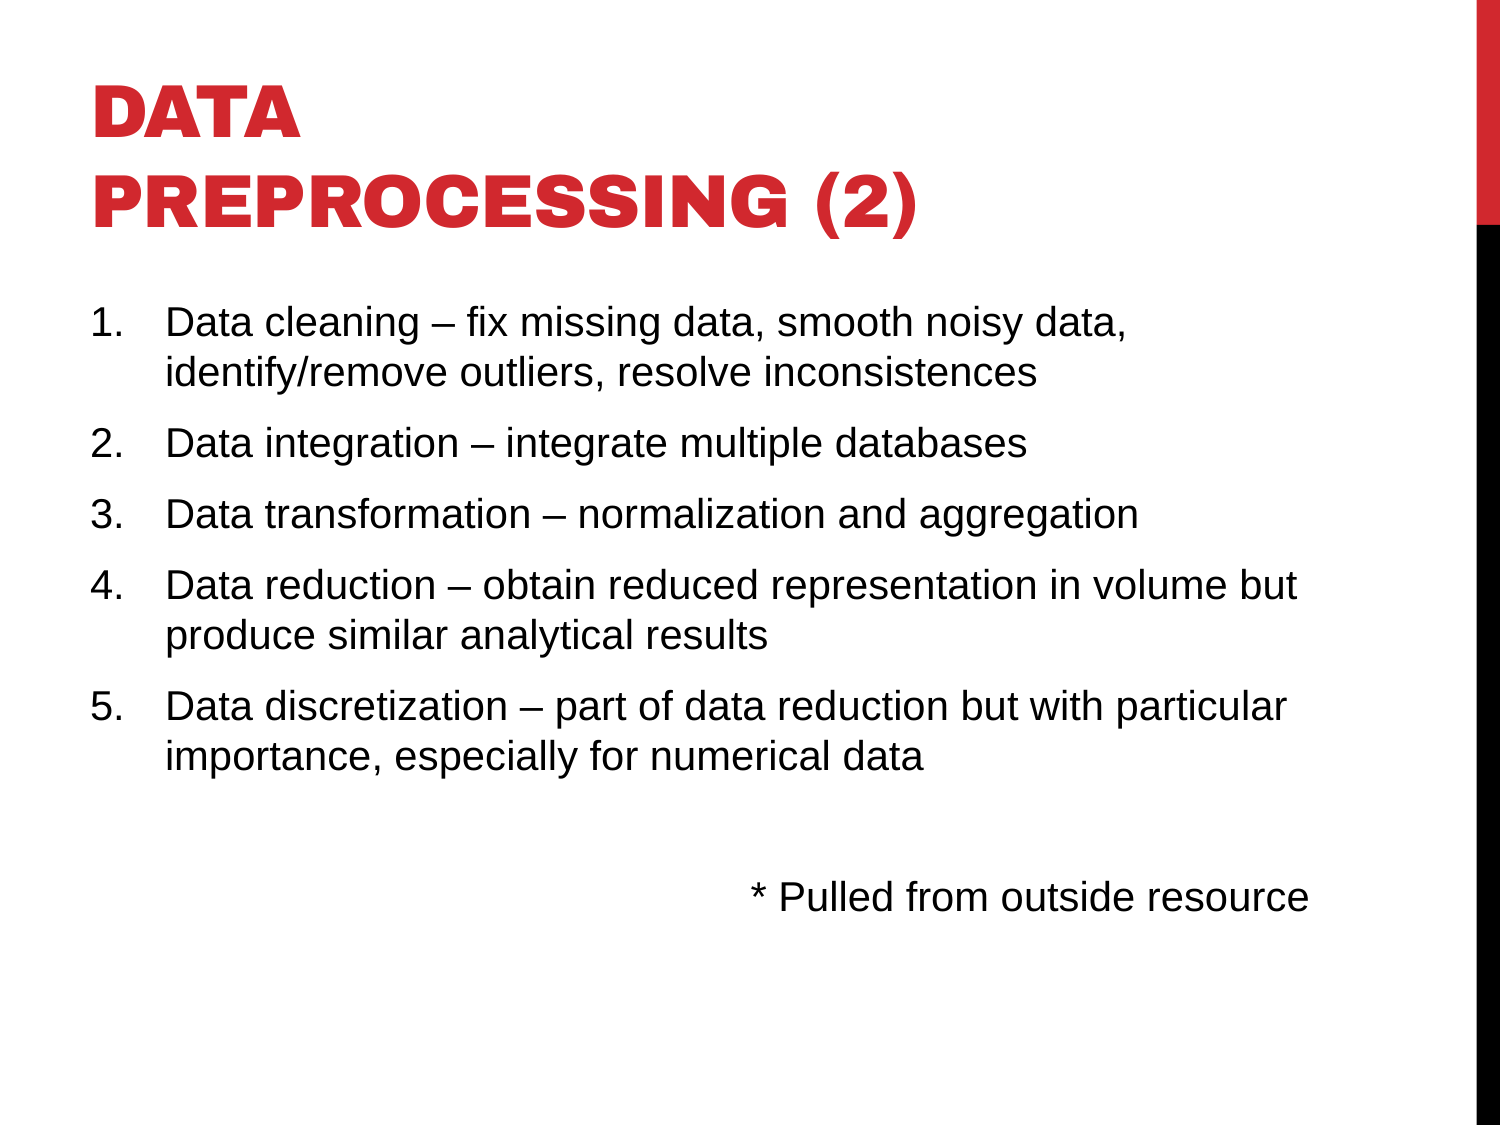

# Data Preprocessing (2)
Data cleaning – fix missing data, smooth noisy data, identify/remove outliers, resolve inconsistences
Data integration – integrate multiple databases
Data transformation – normalization and aggregation
Data reduction – obtain reduced representation in volume but produce similar analytical results
Data discretization – part of data reduction but with particular importance, especially for numerical data

* Pulled from outside resource